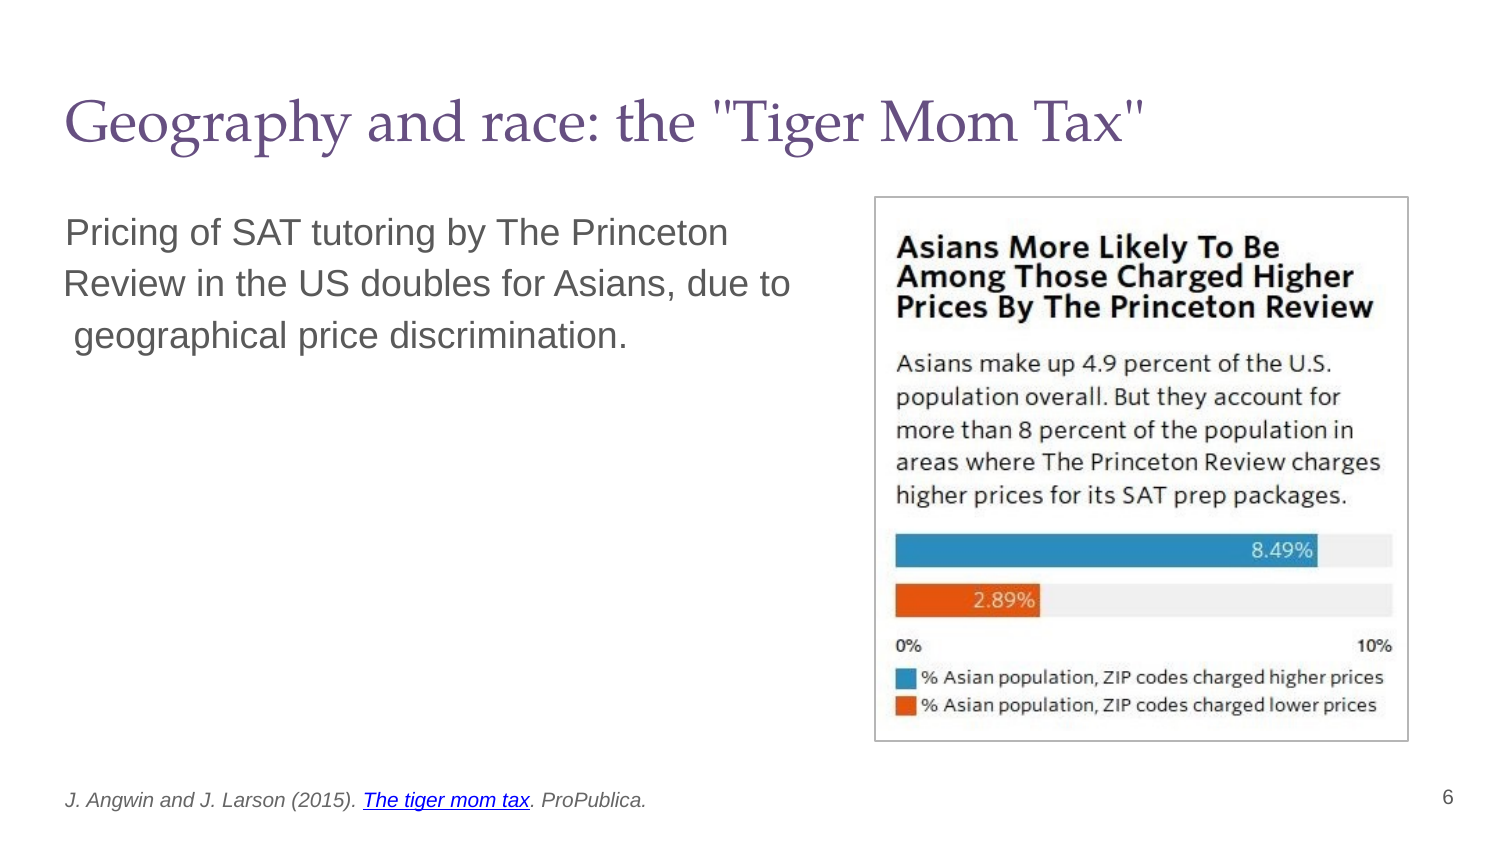

Geography and race: the "Tiger Mom Tax"

Pricing of SAT tutoring by The Princeton  Review in the US doubles for Asians, due to  geographical price discrimination.

6
J. Angwin and J. Larson (2015). The tiger mom tax. ProPublica.